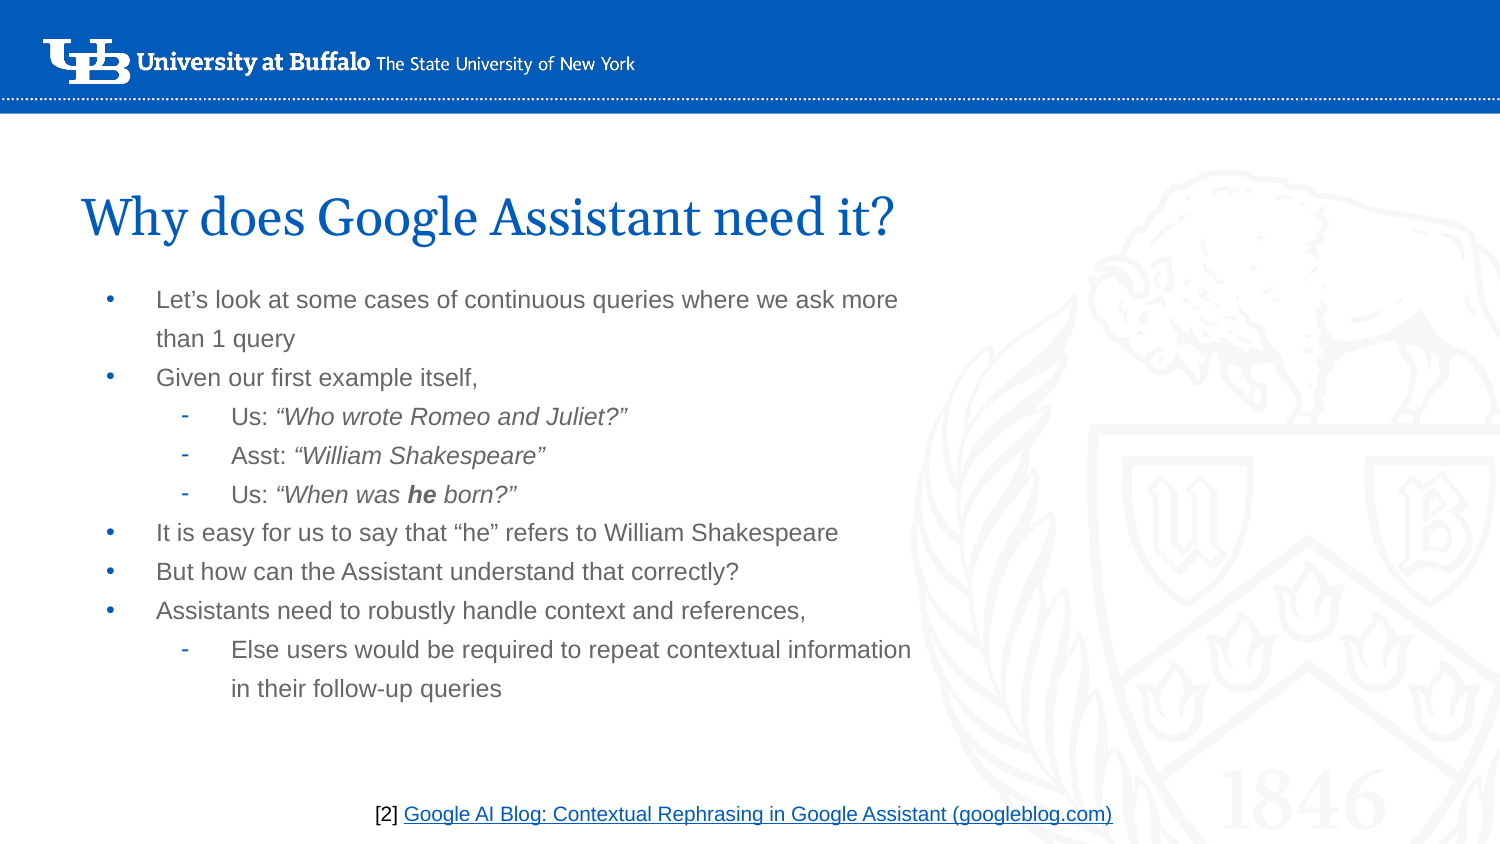

# Why does Google Assistant need it?
Let’s look at some cases of continuous queries where we ask more than 1 query
Given our first example itself,
Us: “Who wrote Romeo and Juliet?”
Asst: “William Shakespeare”
Us: “When was he born?”
It is easy for us to say that “he” refers to William Shakespeare
But how can the Assistant understand that correctly?
Assistants need to robustly handle context and references,
Else users would be required to repeat contextual information in their follow-up queries
[2] Google AI Blog: Contextual Rephrasing in Google Assistant (googleblog.com)